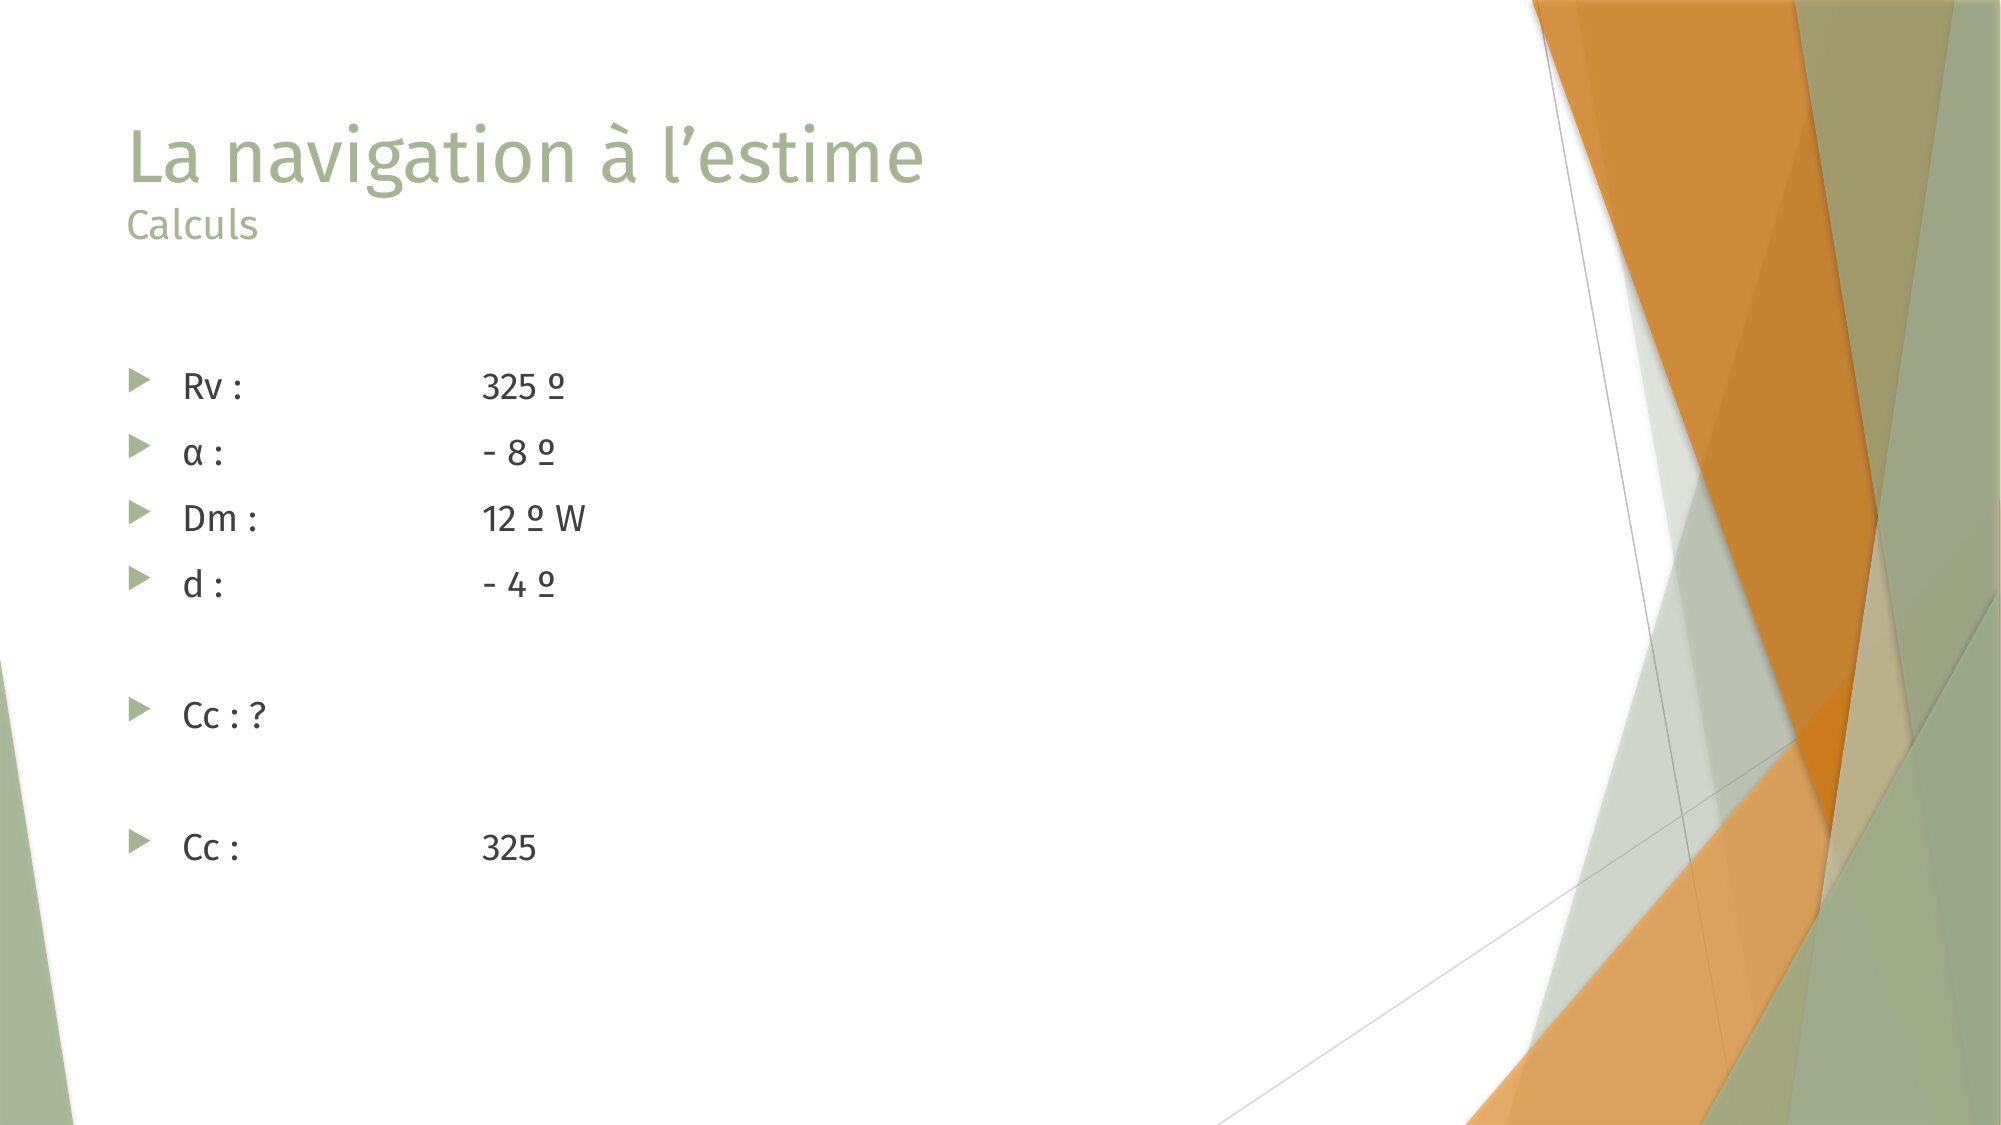

# La navigation à l’estime Calculs
Rv : 		325 º
α : 		- 8 º
Dm : 		12 º W
d : 		- 4 º

Cc : ?

Cc : 		325